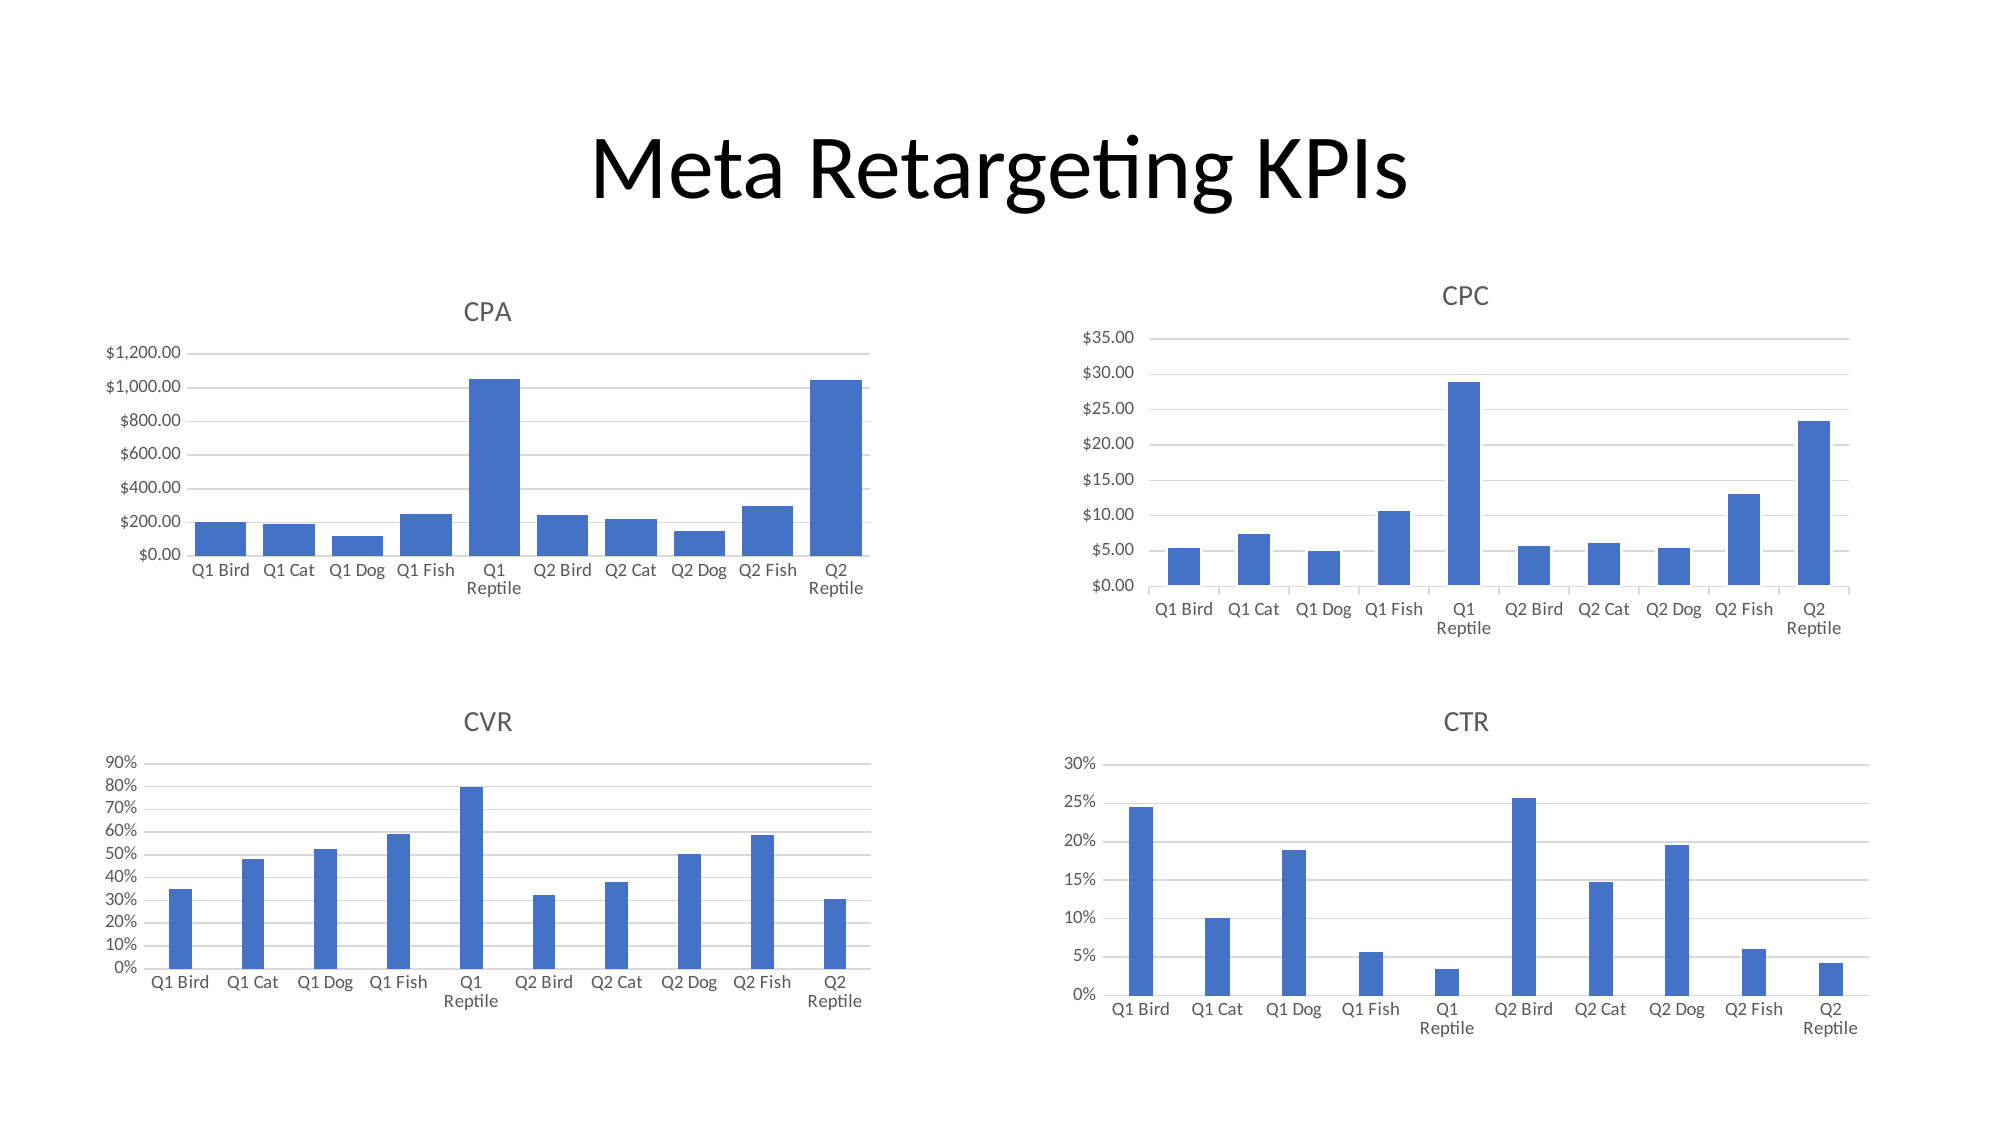

# Meta Retargeting KPIs

### Chart: CPC

| Category | Total |
|---|---|
| Q1 Bird | 5.715442683875687 |
| Q1 Cat | 7.621353241695149 |
| Q1 Dog | 5.1868445760968065 |
| Q1 Fish | 10.961118881698756 |
| Q1 Reptile | 29.088330358321954 |
| Q2 Bird | 6.007735428576576 |
| Q2 Cat | 6.342853396911336 |
| Q2 Dog | 5.686742676376789 |
| Q2 Fish | 13.341030340120717 |
| Q2 Reptile | 23.69040423925934 |

### Chart: CPA

| Category | Total |
|---|---|
| Q1 Bird | 204.0082007747379 |
| Q1 Cat | 193.25644741053975 |
| Q1 Dog | 118.11035147988609 |
| Q1 Fish | 251.69688248854453 |
| Q1 Reptile | 1050.6074425828897 |
| Q2 Bird | 243.0865845691323 |
| Q2 Cat | 218.40268121973034 |
| Q2 Dog | 148.0535439710172 |
| Q2 Fish | 295.90152122446636 |
| Q2 Reptile | 1046.2341625971465 |

### Chart: CTR

| Category | Total |
|---|---|
| Q1 Bird | 0.2453842928884241 |
| Q1 Cat | 0.1013478106692432 |
| Q1 Dog | 0.18898380401031953 |
| Q1 Fish | 0.05706379414991623 |
| Q1 Reptile | 0.034503180473333964 |
| Q2 Bird | 0.25695957390373325 |
| Q2 Cat | 0.14710302983351034 |
| Q2 Dog | 0.19597692954088167 |
| Q2 Fish | 0.0599500481808327 |
| Q2 Reptile | 0.04186308028534138 |

### Chart: CVR

| Category | Total |
|---|---|
| Q1 Bird | 0.35088058518258103 |
| Q1 Cat | 0.48376719815182573 |
| Q1 Dog | 0.5255546623432233 |
| Q1 Fish | 0.5910952188919256 |
| Q1 Reptile | 0.79730950369236 |
| Q2 Bird | 0.3218442664220798 |
| Q2 Cat | 0.3829650518669853 |
| Q2 Dog | 0.5032428406006519 |
| Q2 Fish | 0.5873850467561225 |
| Q2 Reptile | 0.30499077470137165 |